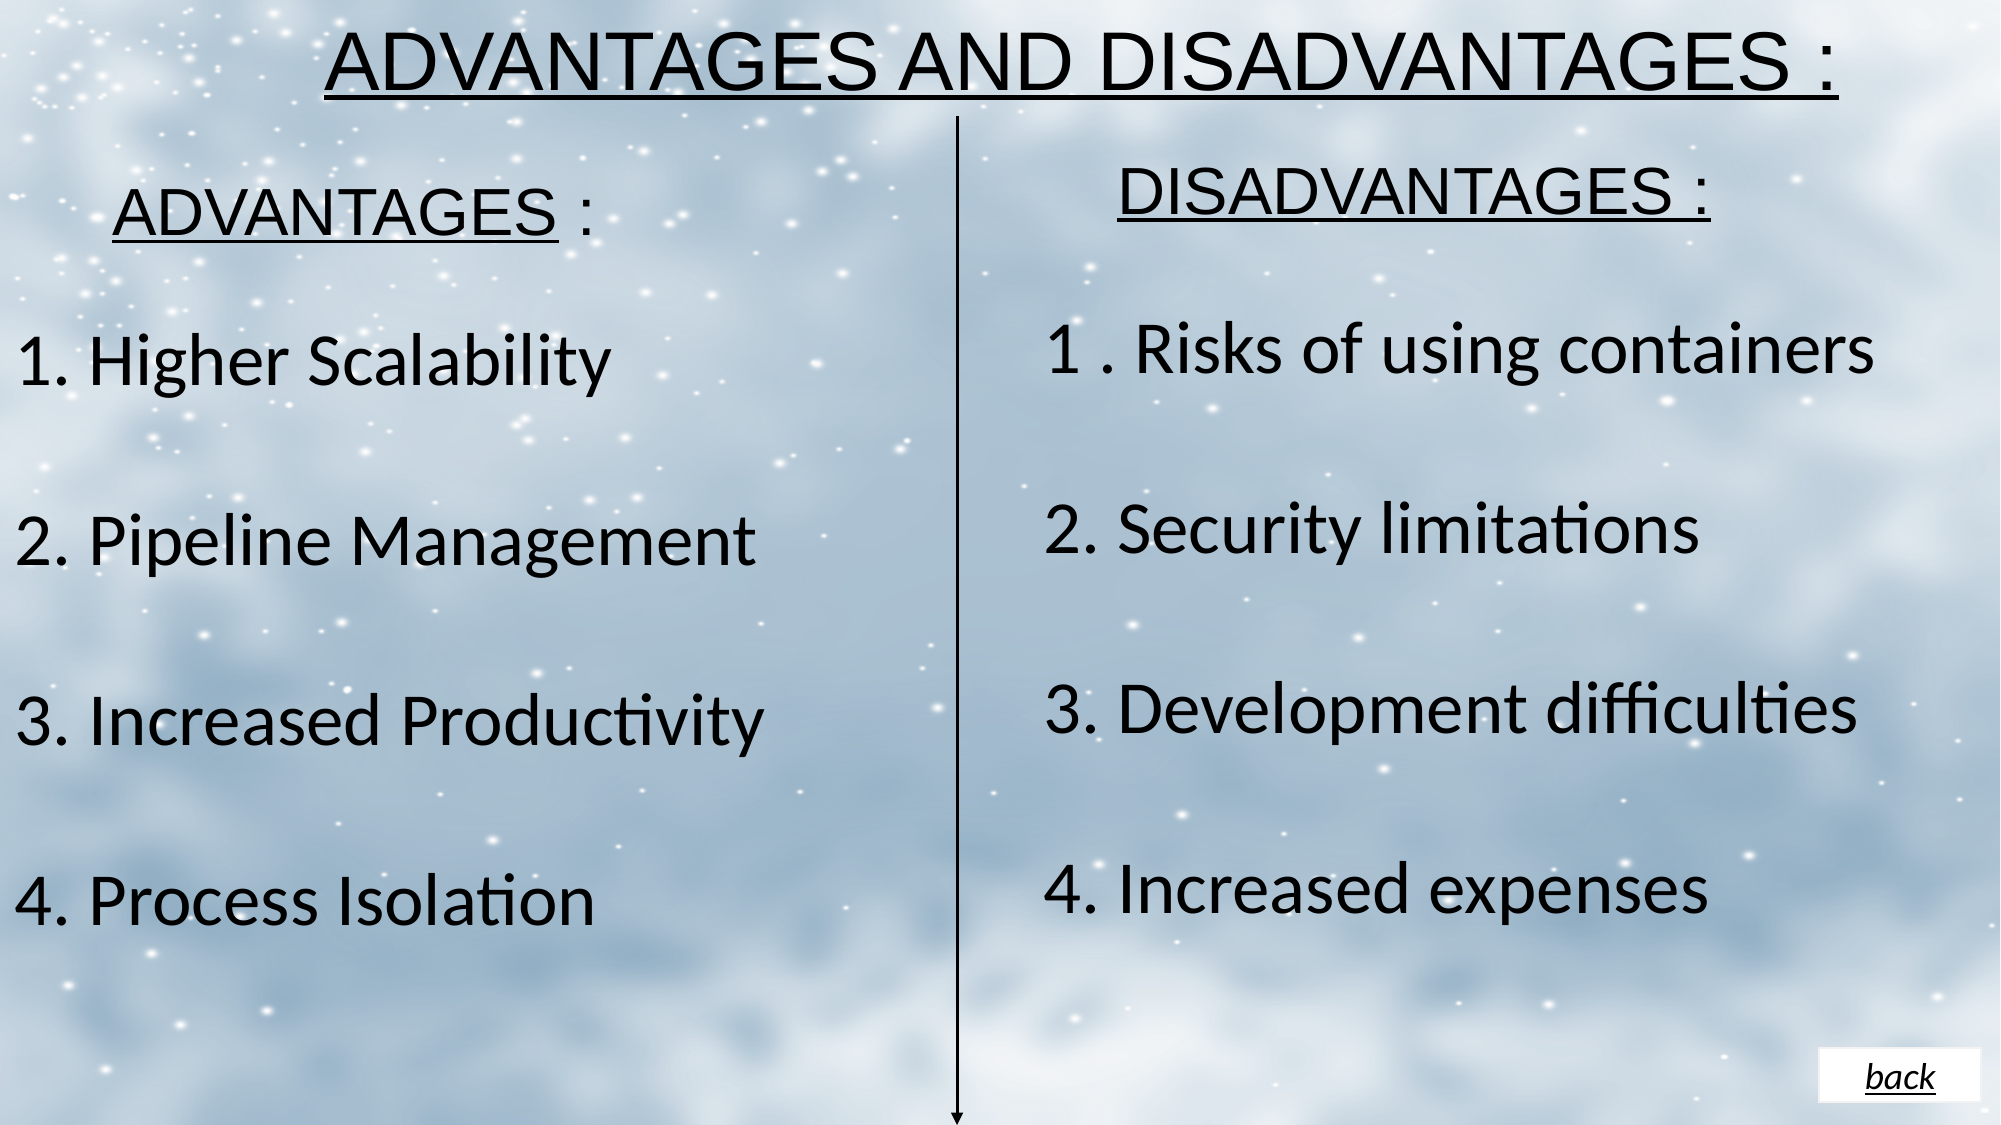

ADVANTAGES AND DISADVANTAGES :
DISADVANTAGES :
ADVANTAGES :
1 . Risks of using containers

2. Security limitations

3. Development difficulties

4. Increased expenses

1. Higher Scalability

2. Pipeline Management

3. Increased Productivity

4. Process Isolation

back